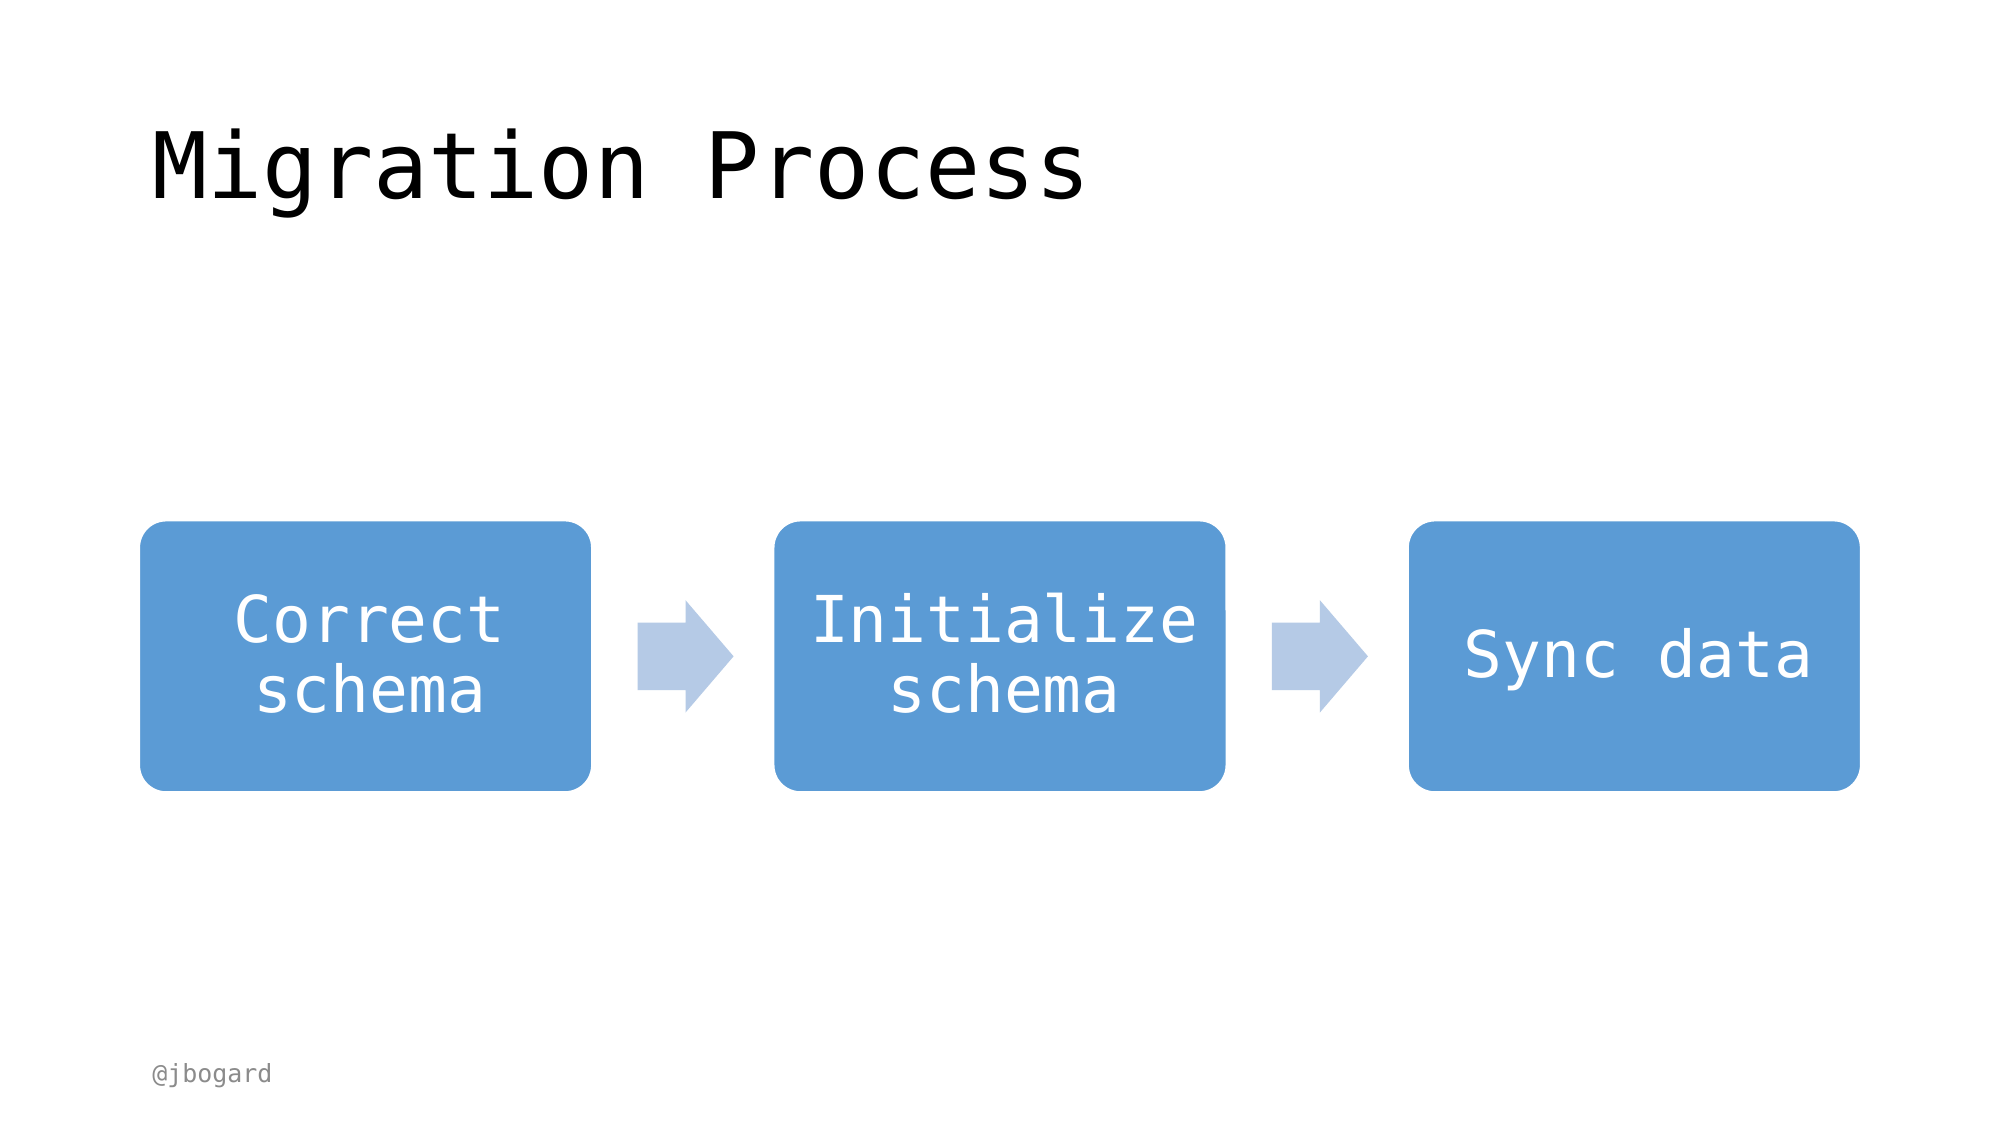

# Migration Process
Correct schema

Initialize schema

Sync data
@jbogard